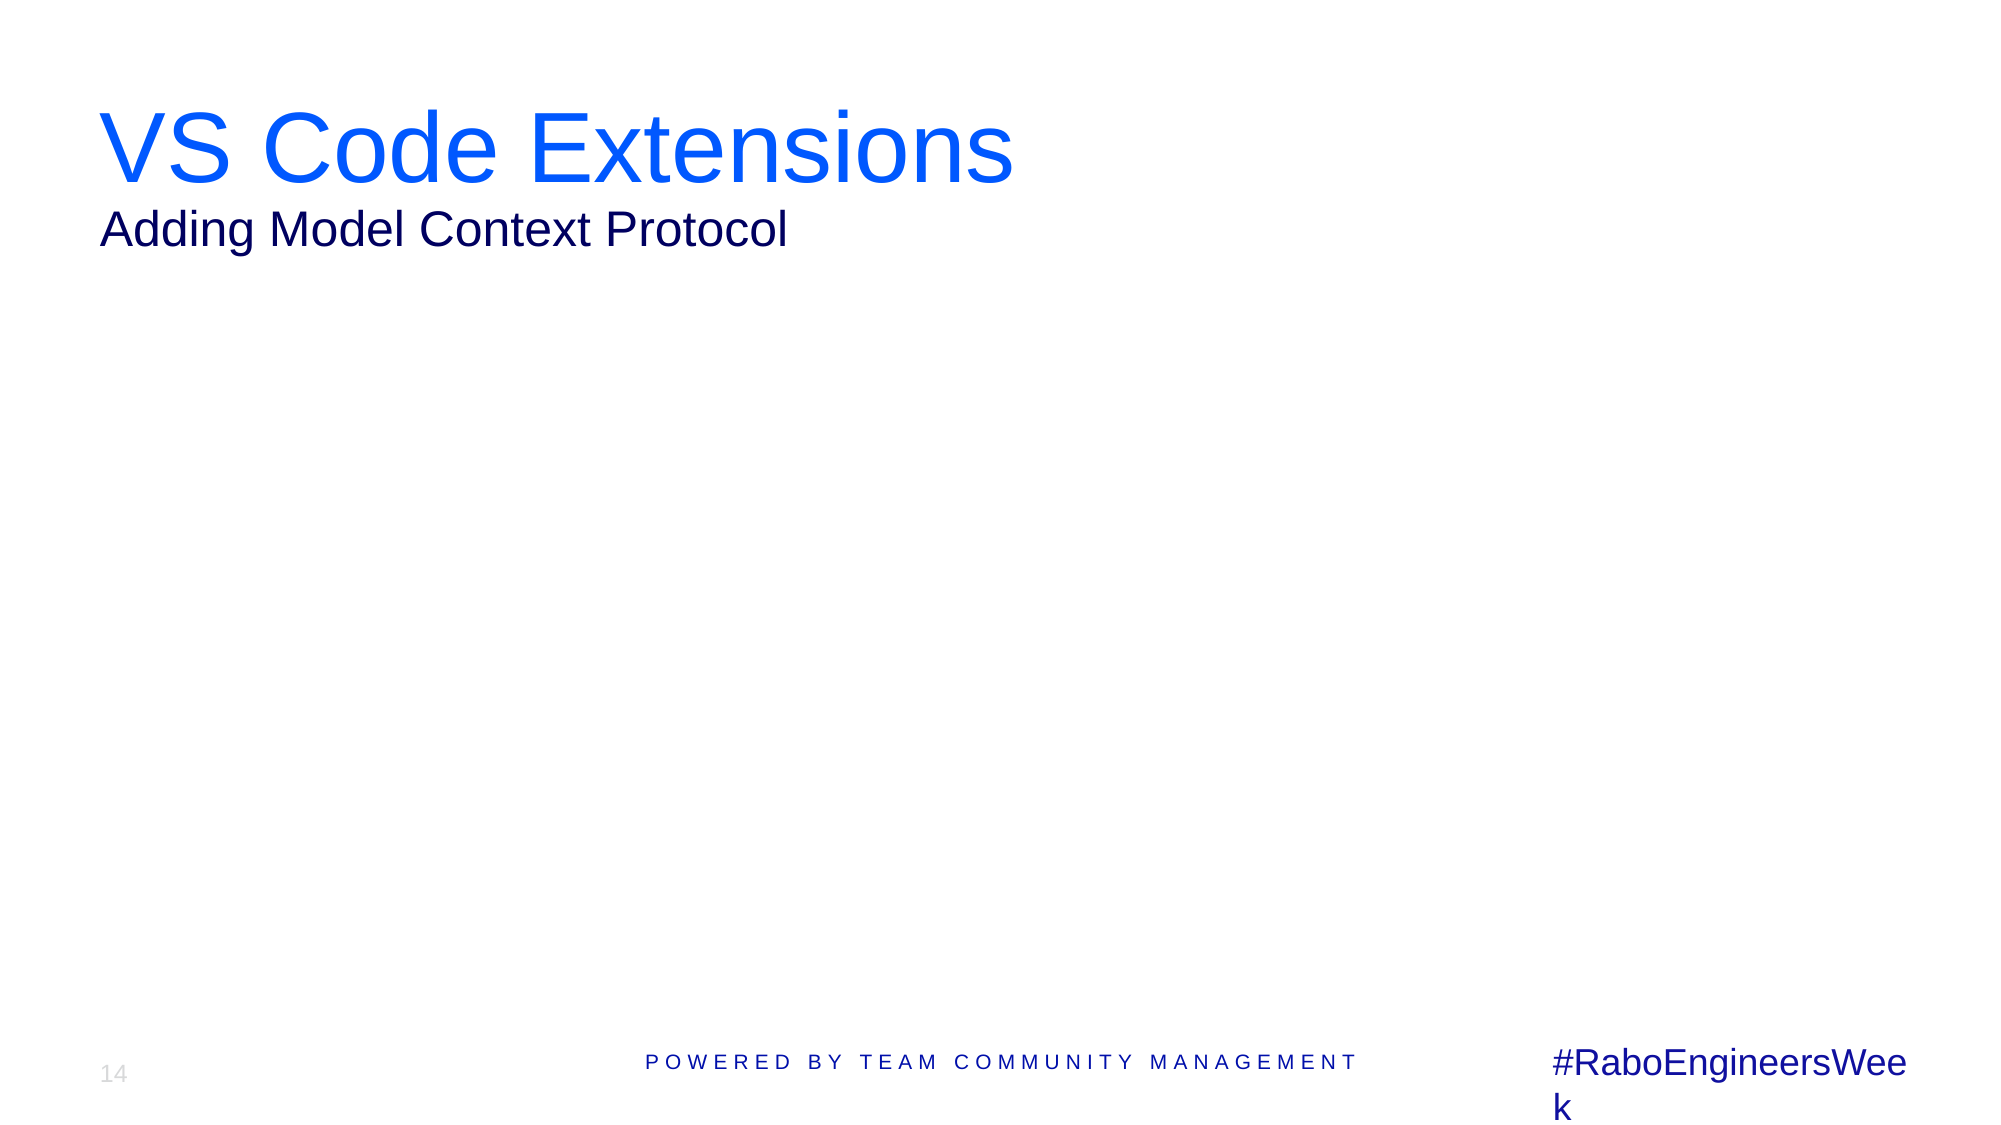

# VS Code Extensions
Adding Model Context Protocol

14